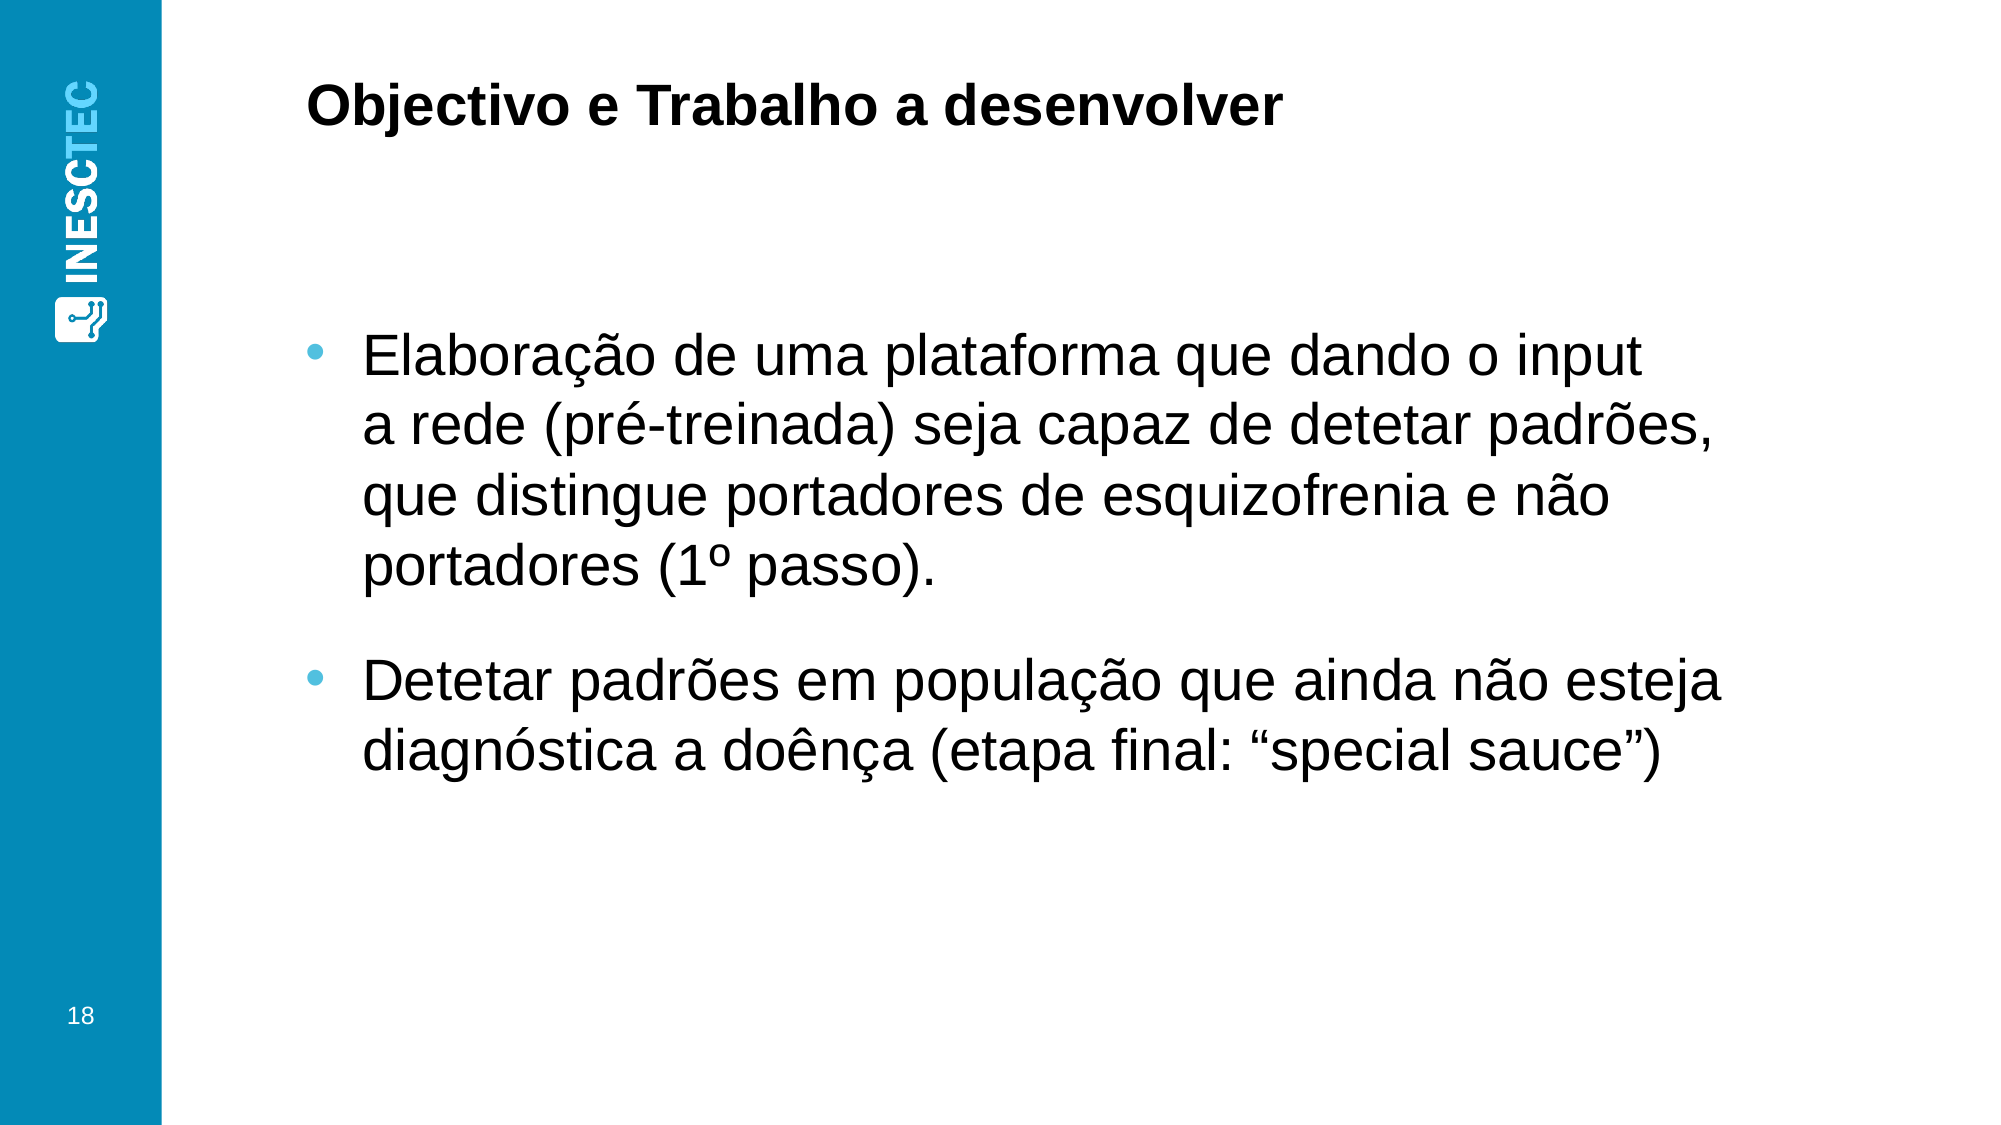

Objectivo e Trabalho a desenvolver
Elaboração de uma plataforma que dando o input
a rede (pré-treinada) seja capaz de detetar padrões,
que distingue portadores de esquizofrenia e não portadores (1º passo).
Detetar padrões em população que ainda não esteja diagnóstica a doênça (etapa final: “special sauce”)
18